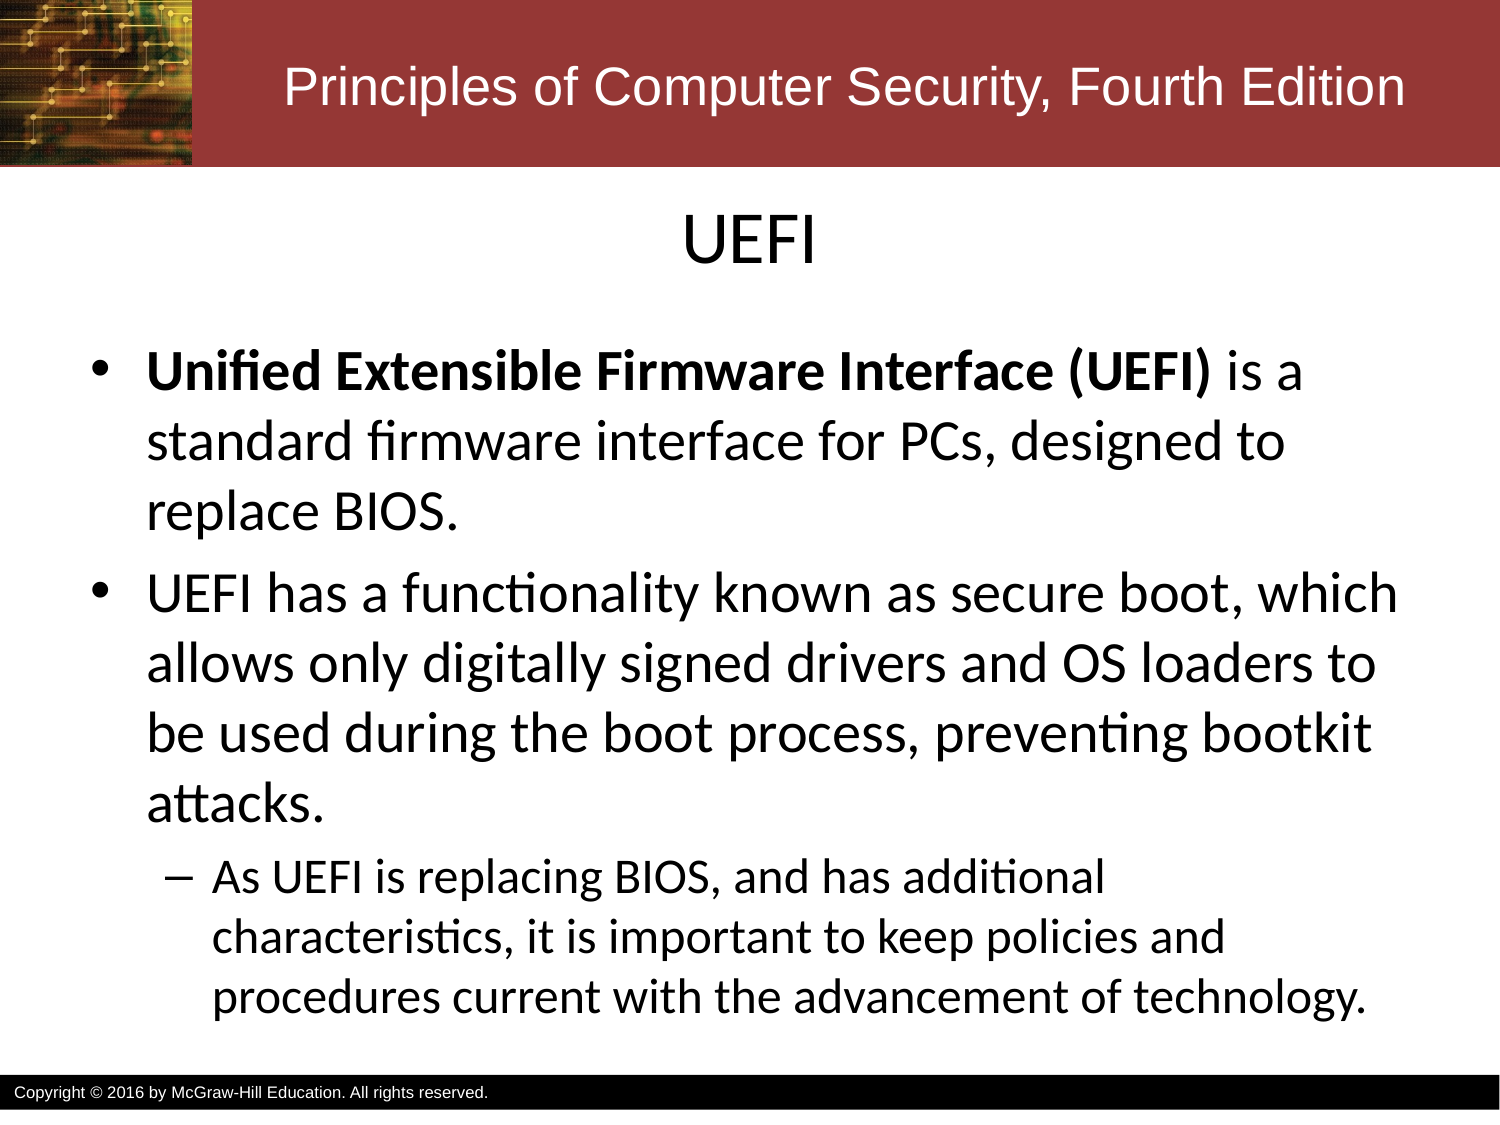

# UEFI
Unified Extensible Firmware Interface (UEFI) is a standard firmware interface for PCs, designed to replace BIOS.
UEFI has a functionality known as secure boot, which allows only digitally signed drivers and OS loaders to be used during the boot process, preventing bootkit attacks.
As UEFI is replacing BIOS, and has additional characteristics, it is important to keep policies and procedures current with the advancement of technology.